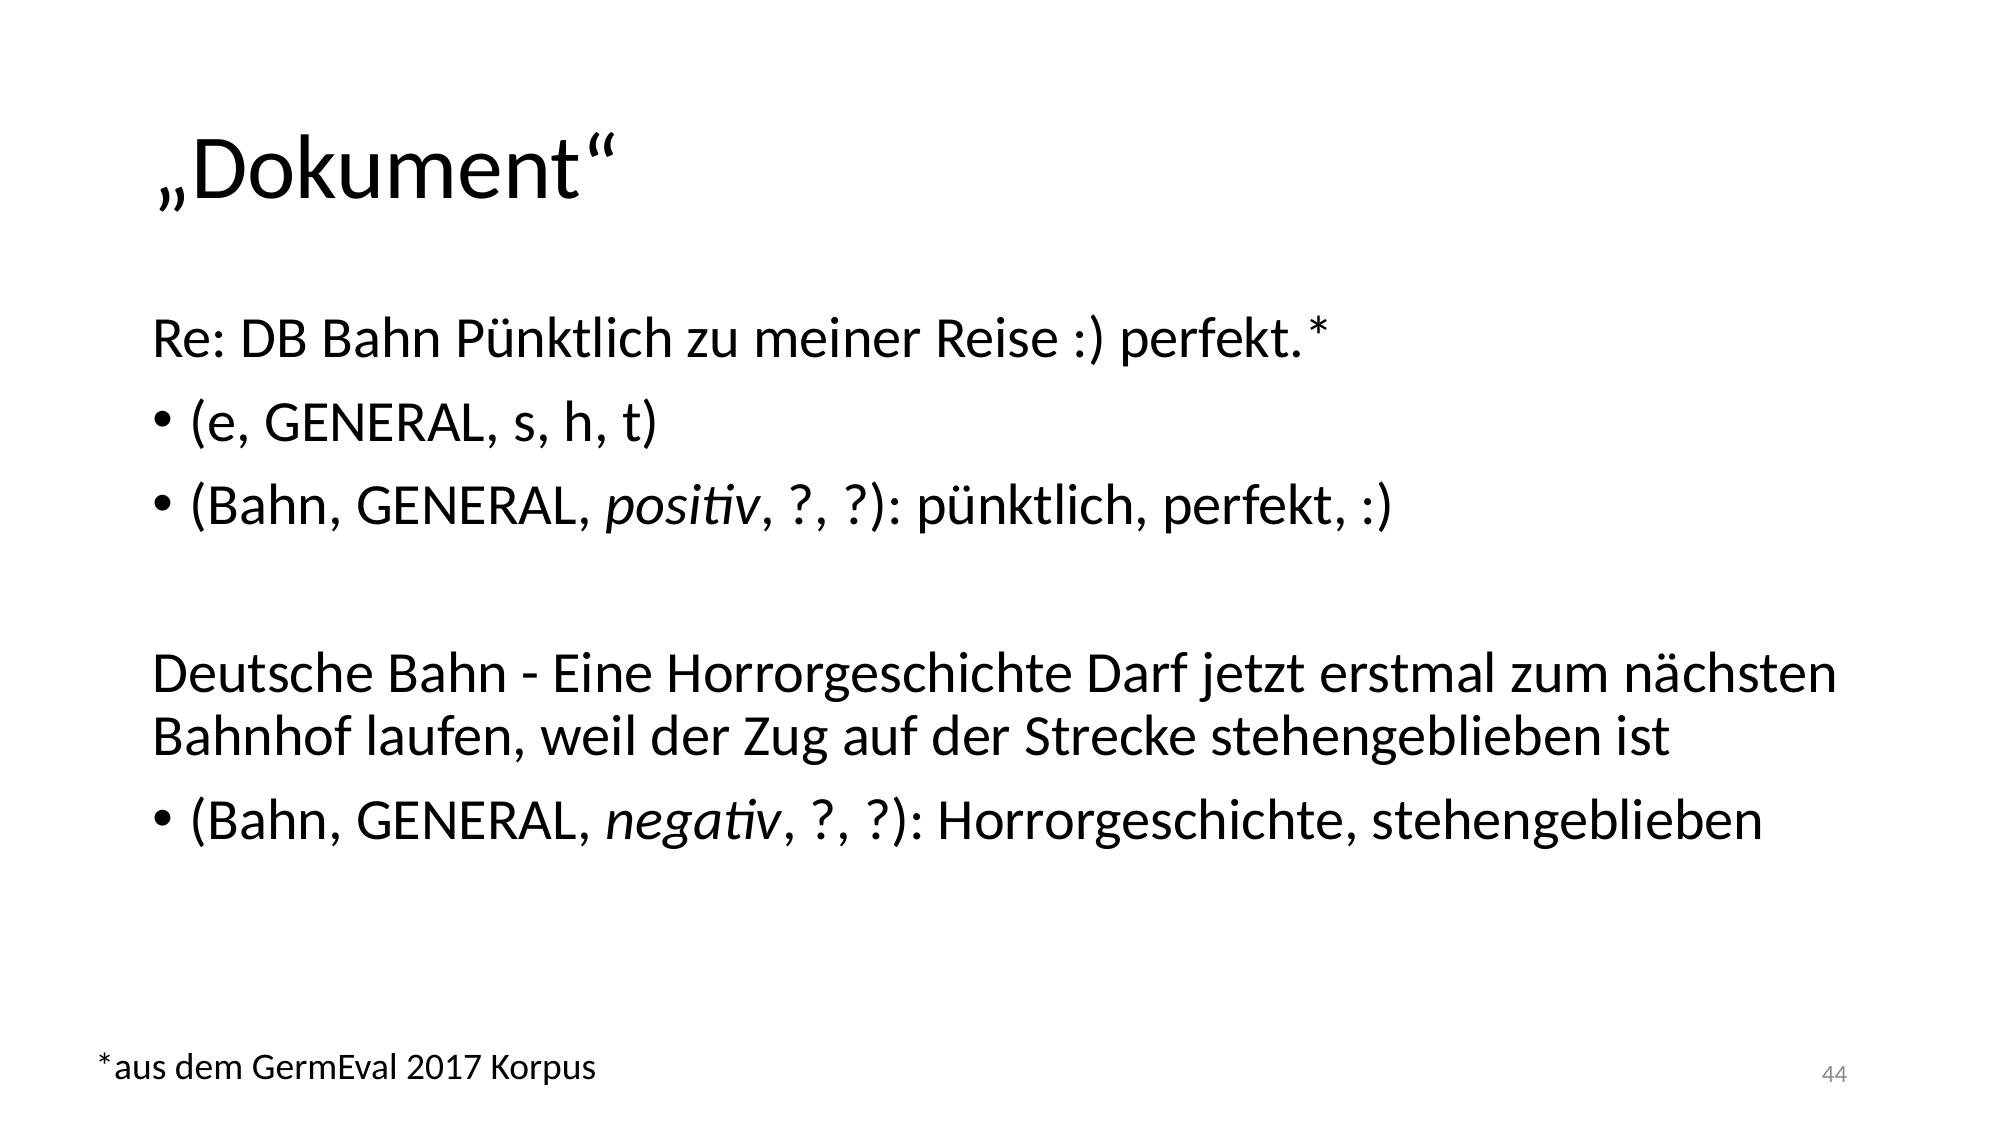

# „Dokument“
Re: DB Bahn Pünktlich zu meiner Reise :) perfekt.*
(e, GENERAL, s, h, t)
(Bahn, GENERAL, positiv, ?, ?): pünktlich, perfekt, :)

Deutsche Bahn - Eine Horrorgeschichte Darf jetzt erstmal zum nächsten Bahnhof laufen, weil der Zug auf der Strecke stehengeblieben ist
(Bahn, GENERAL, negativ, ?, ?): Horrorgeschichte, stehengeblieben
*aus dem GermEval 2017 Korpus
44